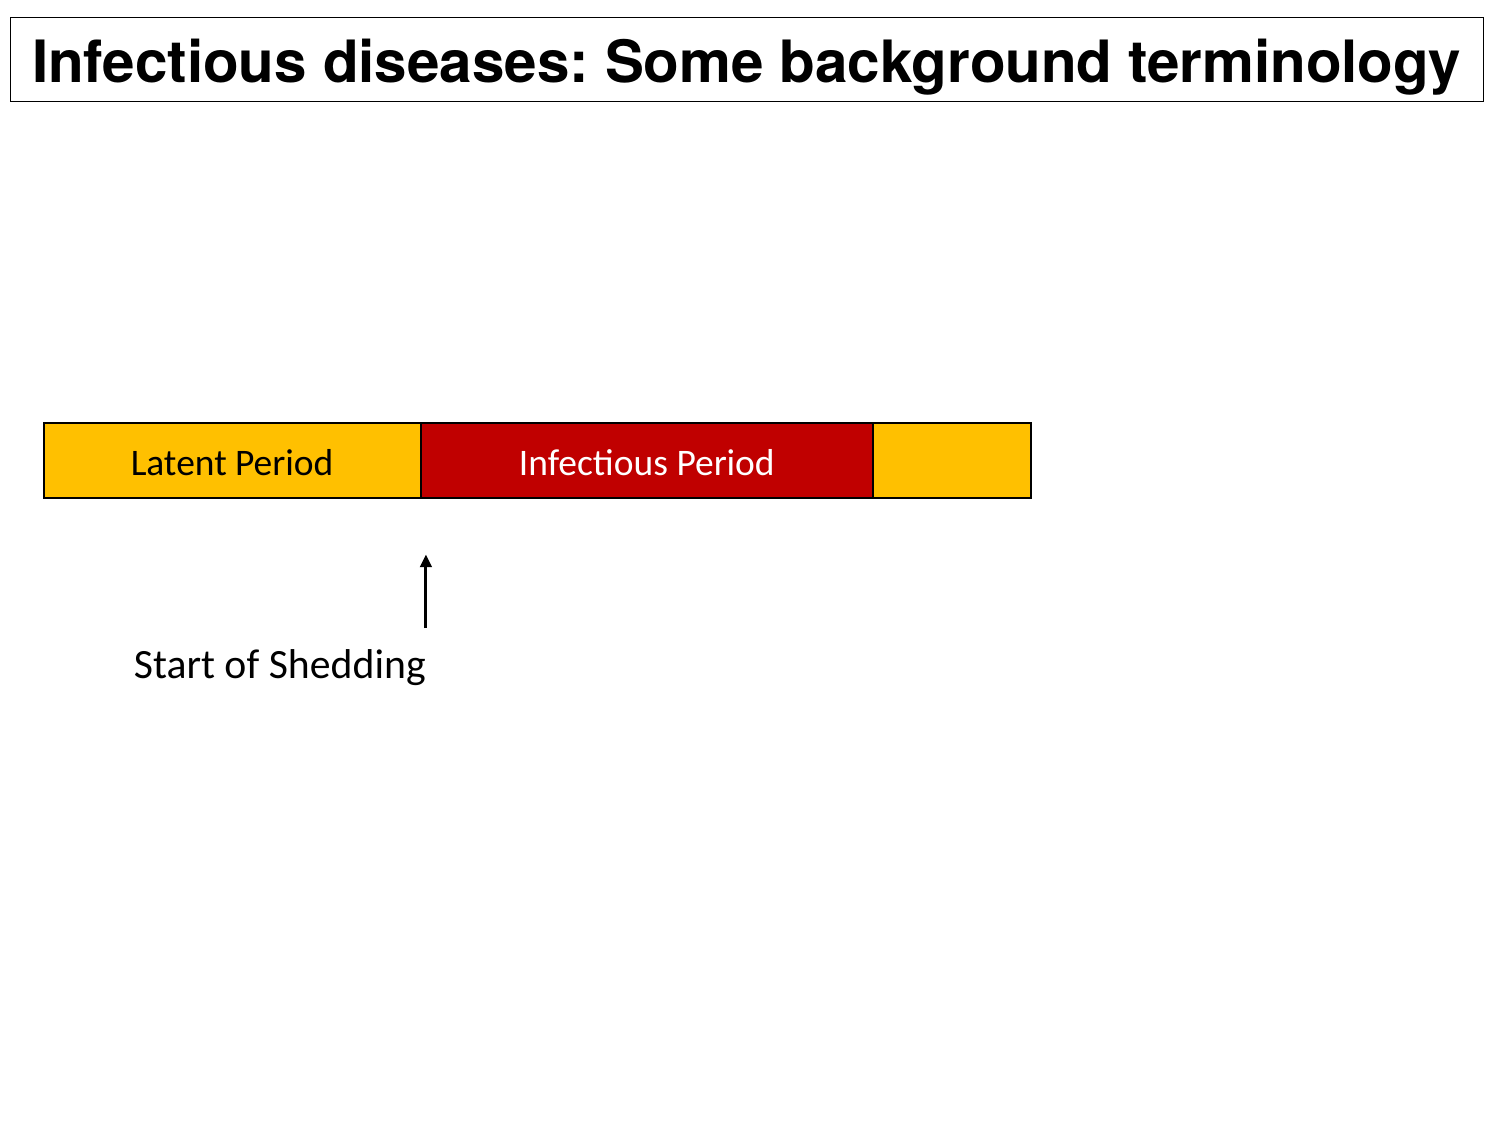

Infectious diseases: Some background terminology
Latent Period
Infectious Period

Start of Shedding